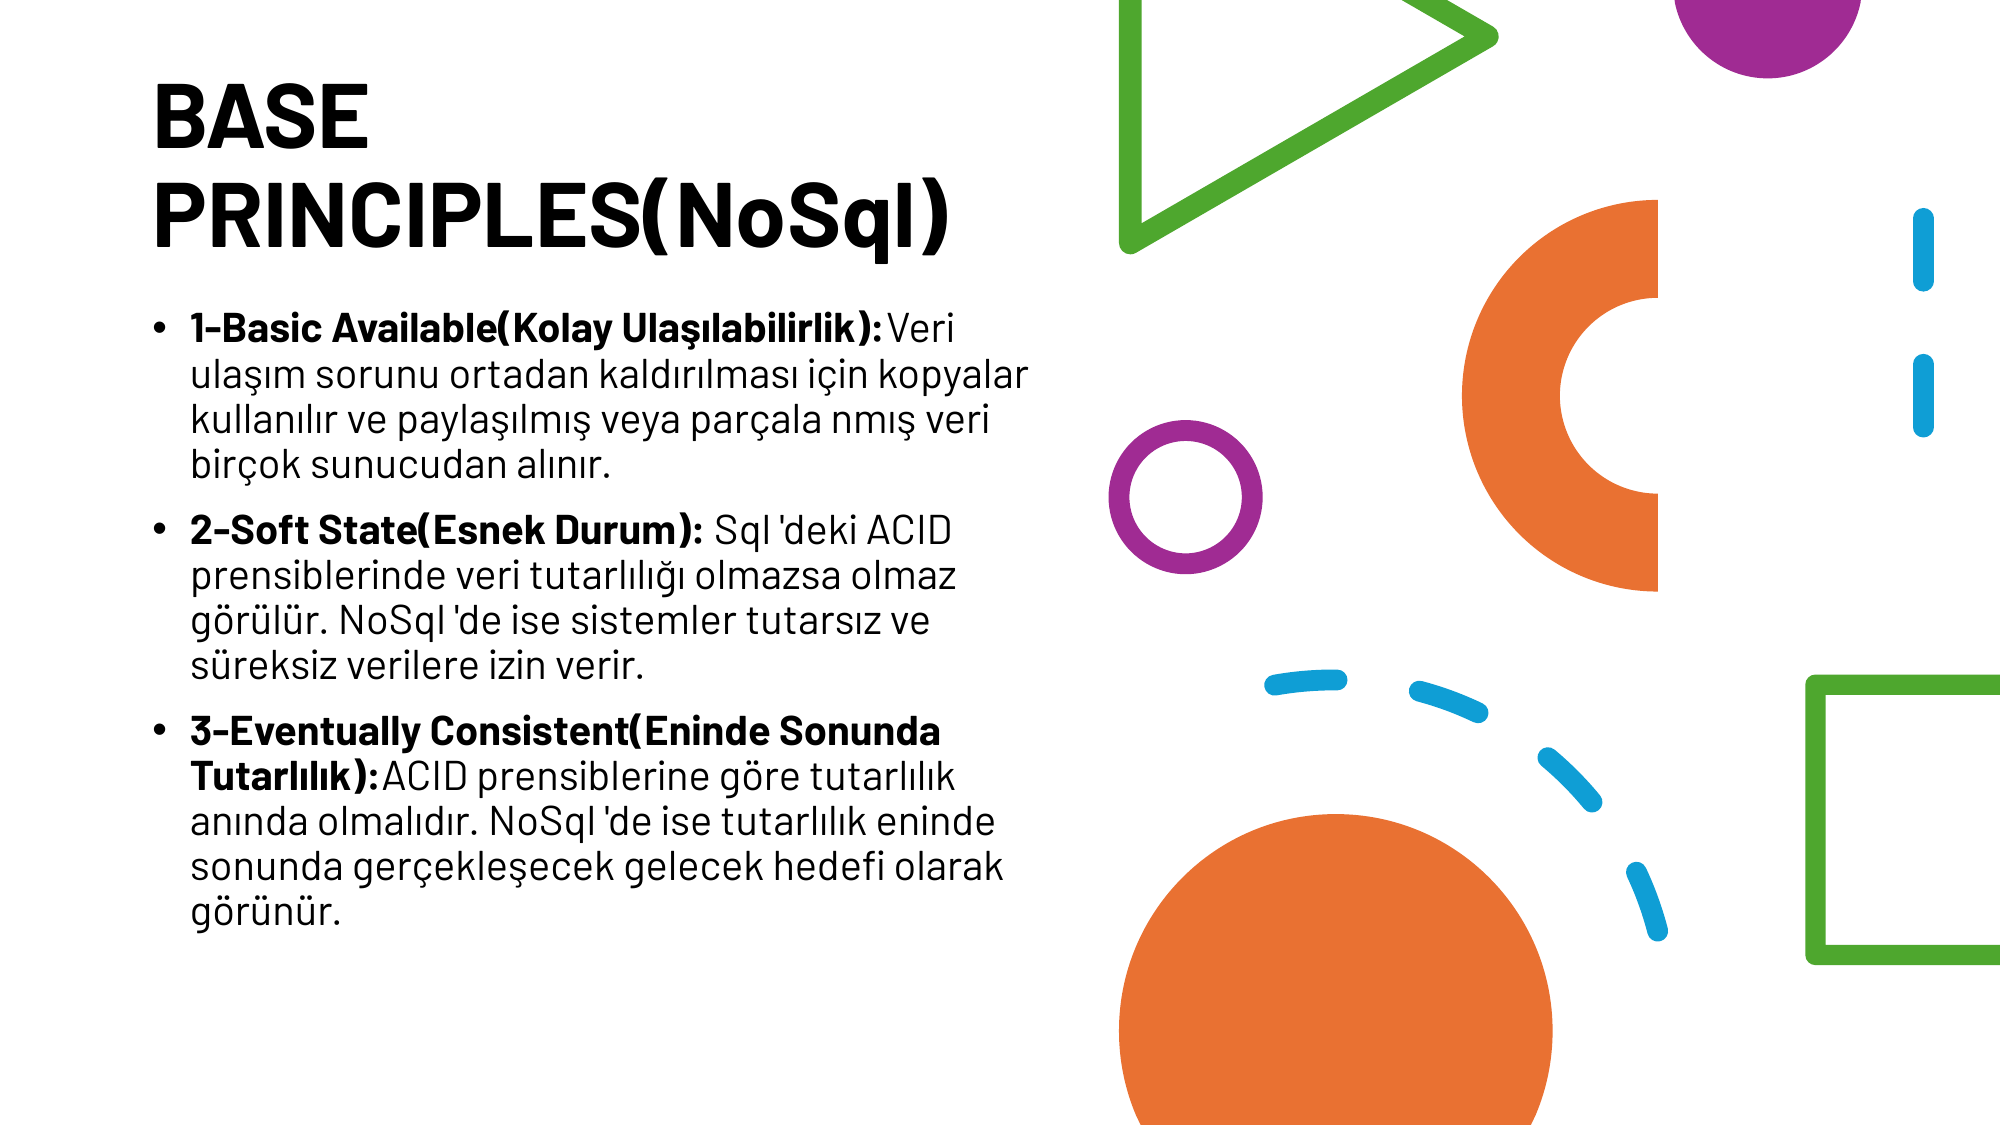

# BASE PRINCIPLES(NoSql)

1-Basic Available(Kolay Ulaşılabilirlik):Veri ulaşım sorunu ortadan kaldırılması için kopyalar kullanılır ve paylaşılmış veya parçala nmış veri birçok sunucudan alınır.
2-Soft State(Esnek Durum): Sql 'deki ACID prensiblerinde veri tutarlılığı olmazsa olmaz görülür. NoSql 'de ise sistemler tutarsız ve süreksiz verilere izin verir.
3-Eventually Consistent(Eninde Sonunda Tutarlılık):ACID prensiblerine göre tutarlılık anında olmalıdır. NoSql 'de ise tutarlılık eninde sonunda gerçekleşecek gelecek hedefi olarak görünür.